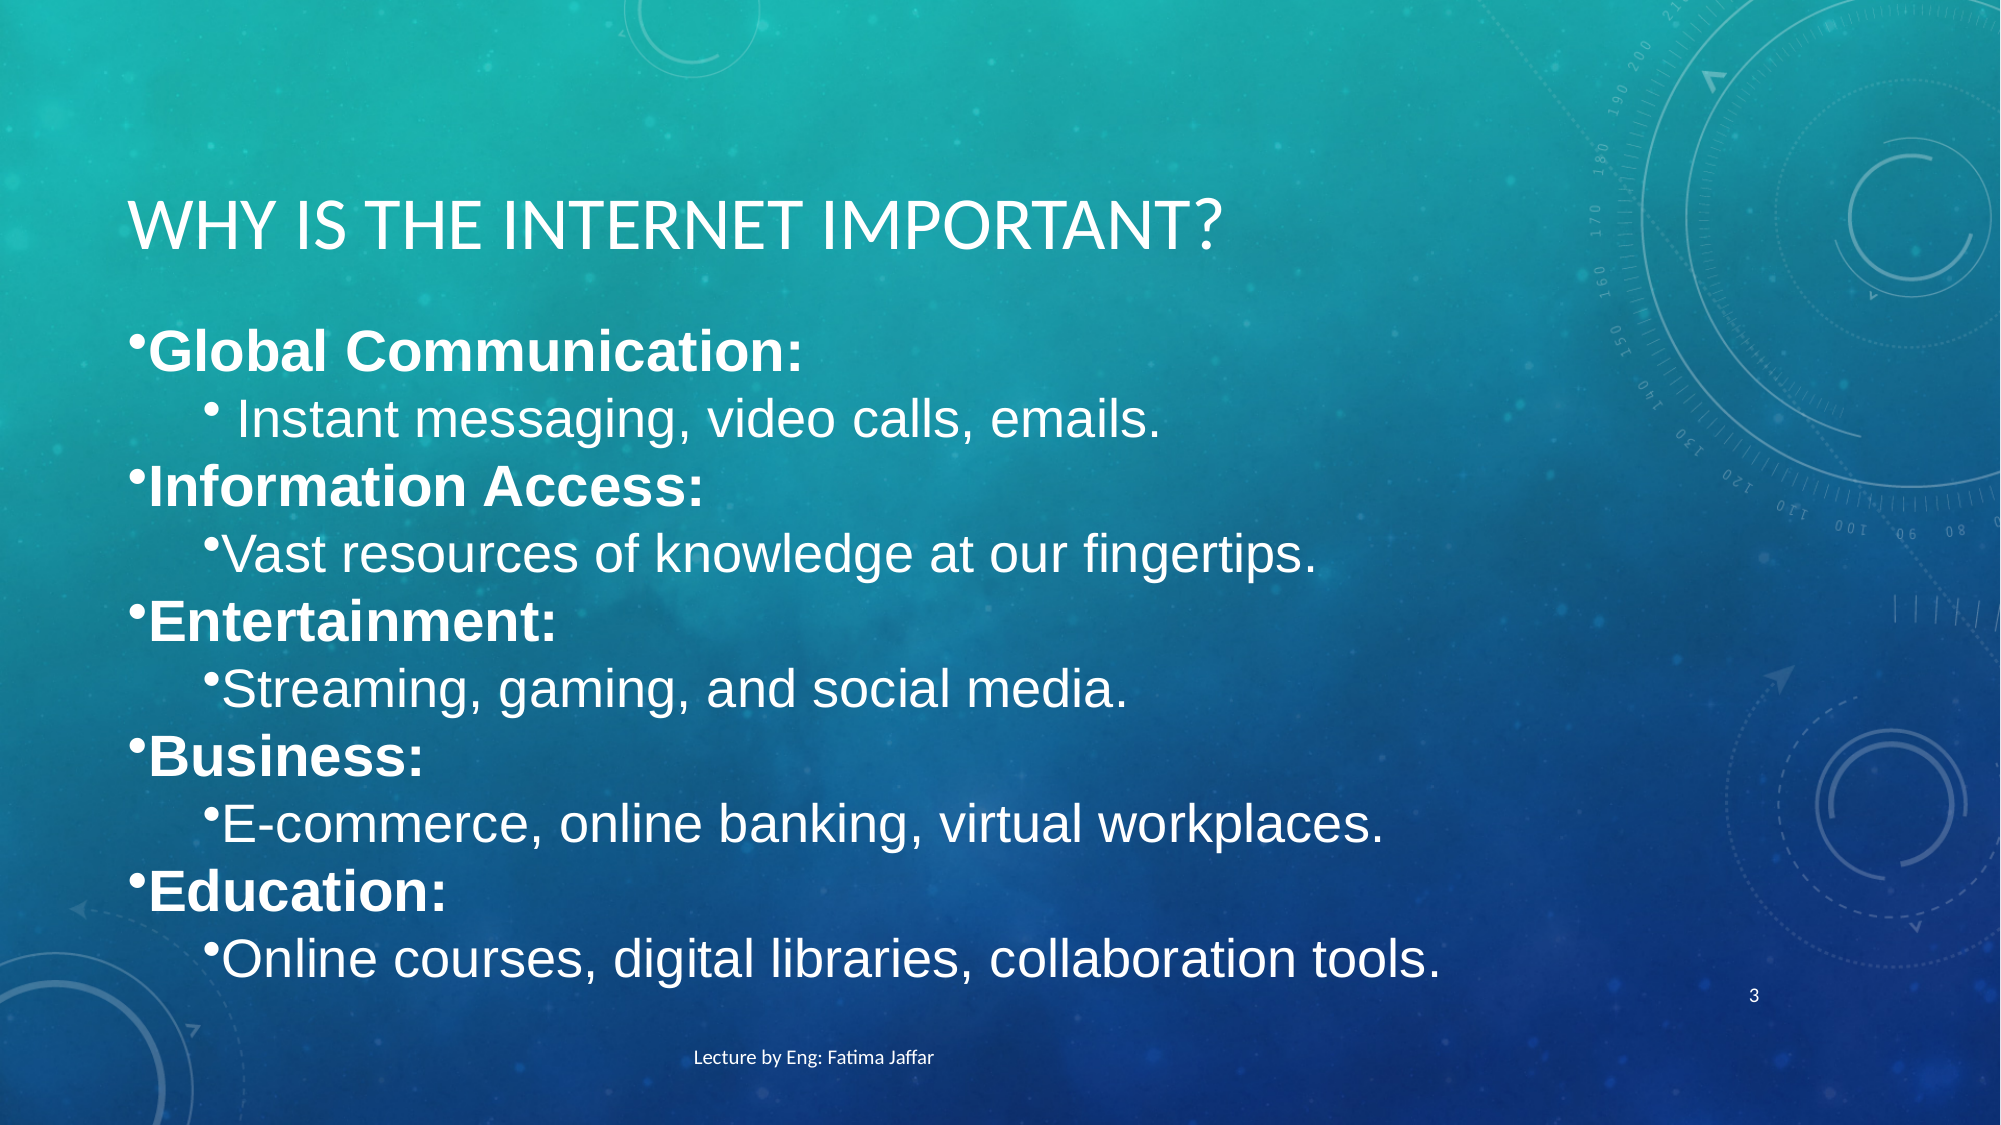

# Why is the Internet Important?
Global Communication:
 Instant messaging, video calls, emails.
Information Access:
Vast resources of knowledge at our fingertips.
Entertainment:
Streaming, gaming, and social media.
Business:
E-commerce, online banking, virtual workplaces.
Education:
Online courses, digital libraries, collaboration tools.
3
Lecture by Eng: Fatima Jaffar